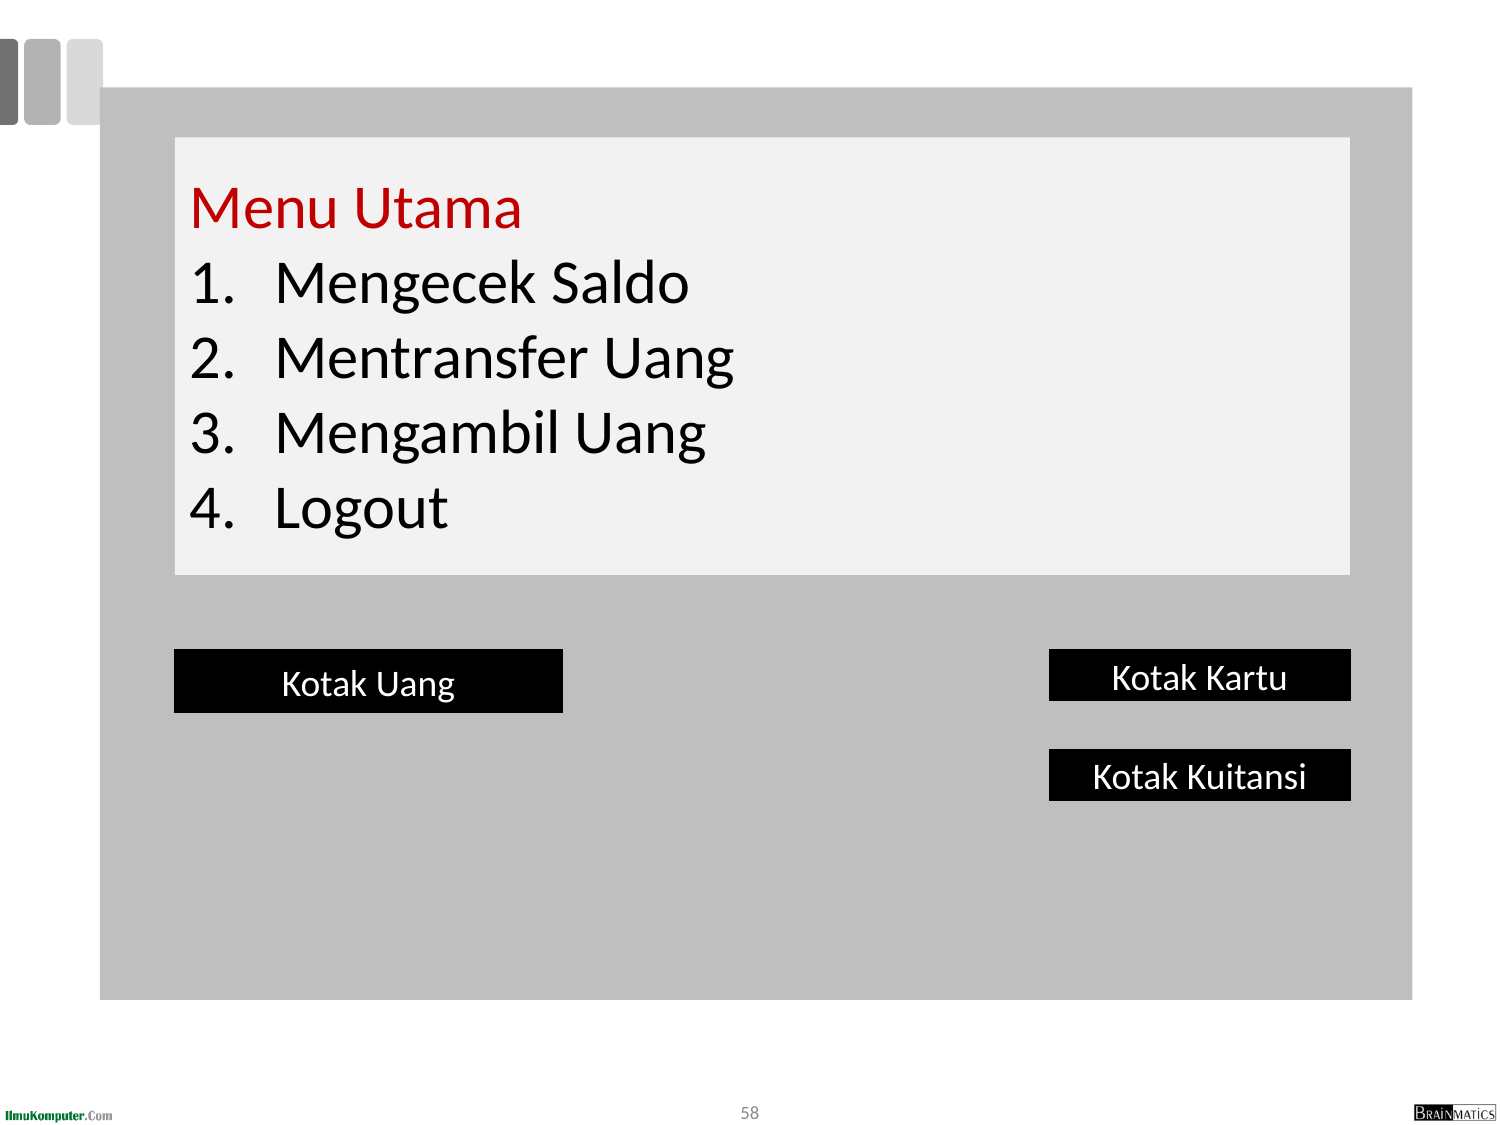

Menu Utama
Mengecek Saldo
Mentransfer Uang
Mengambil Uang
Logout

Kotak Uang
Kotak Kartu
Kotak Kuitansi
58